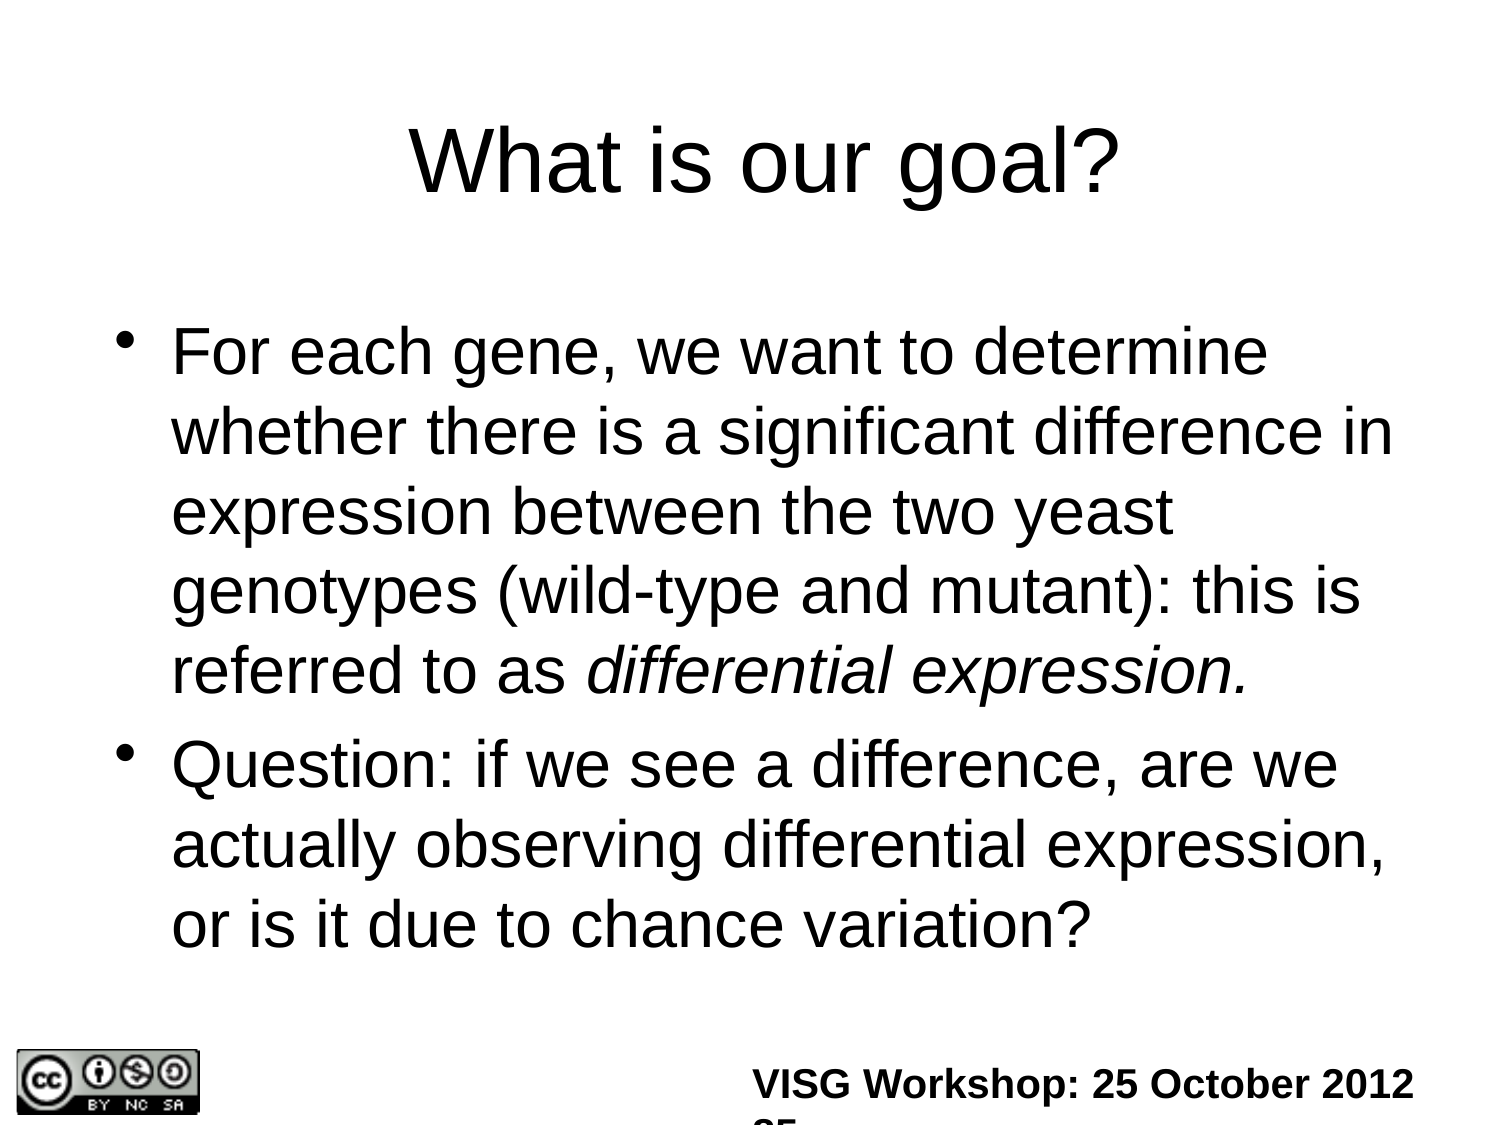

# What is our goal?
For each gene, we want to determine whether there is a significant difference in expression between the two yeast genotypes (wild-type and mutant): this is referred to as differential expression.
Question: if we see a difference, are we actually observing differential expression, or is it due to chance variation?